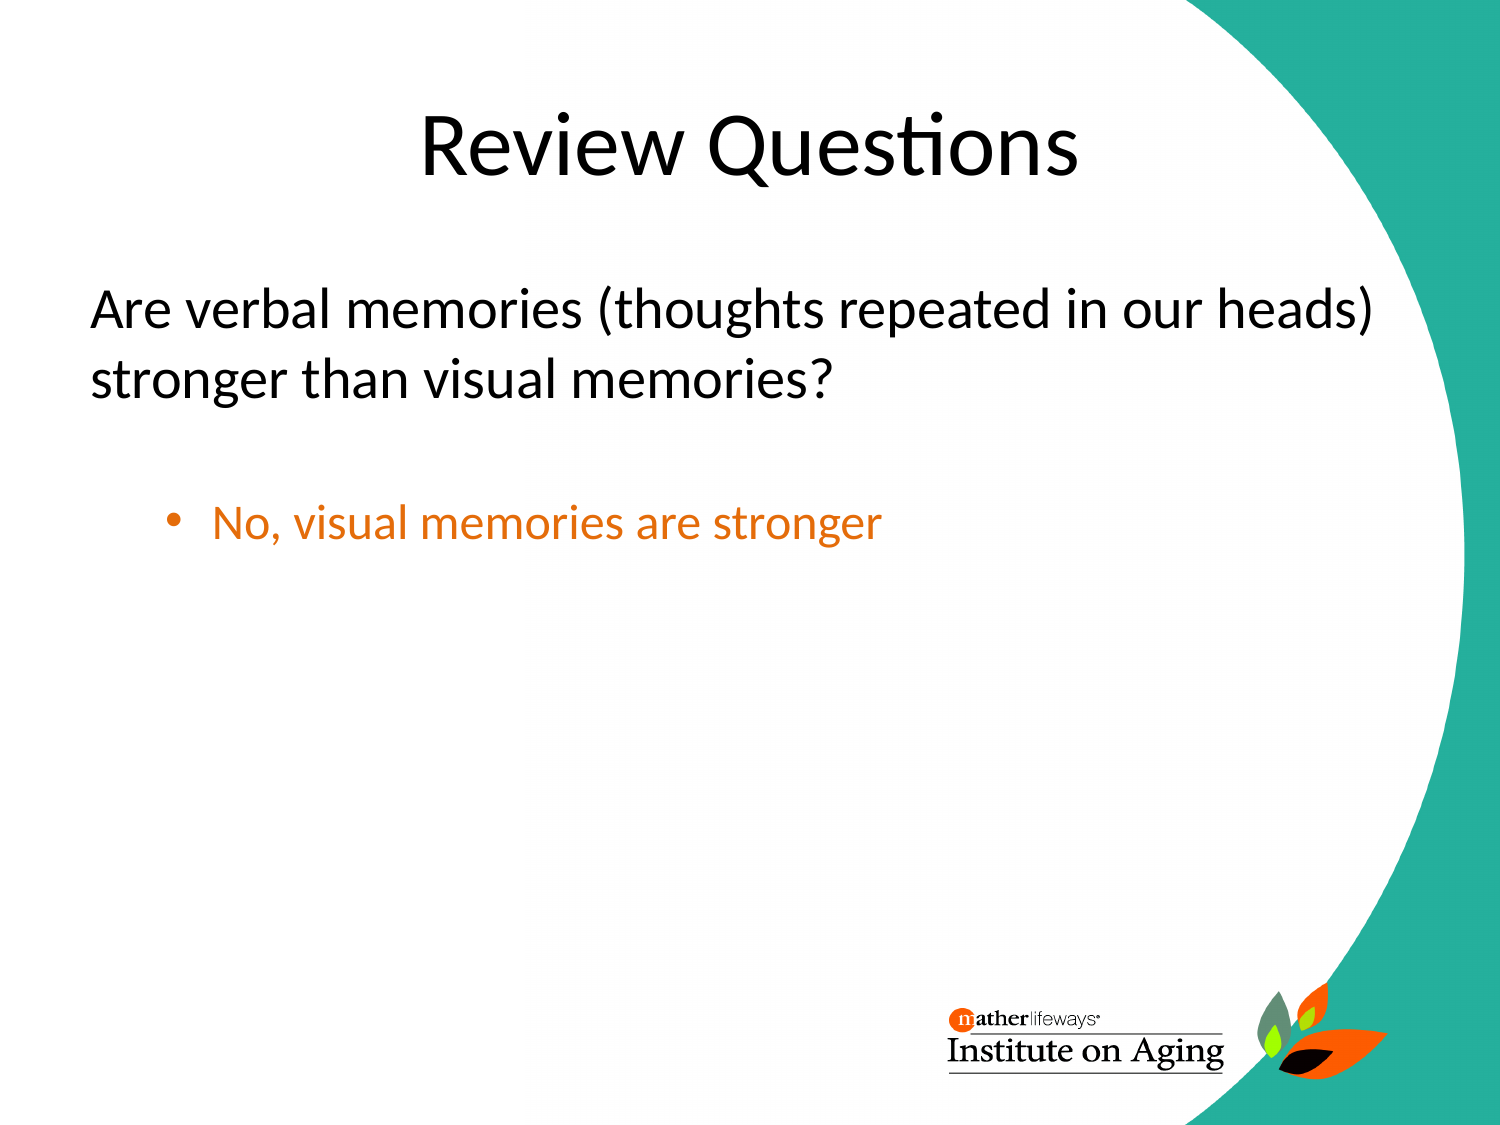

# Review Questions
Are verbal memories (thoughts repeated in our heads) stronger than visual memories?
No, visual memories are stronger